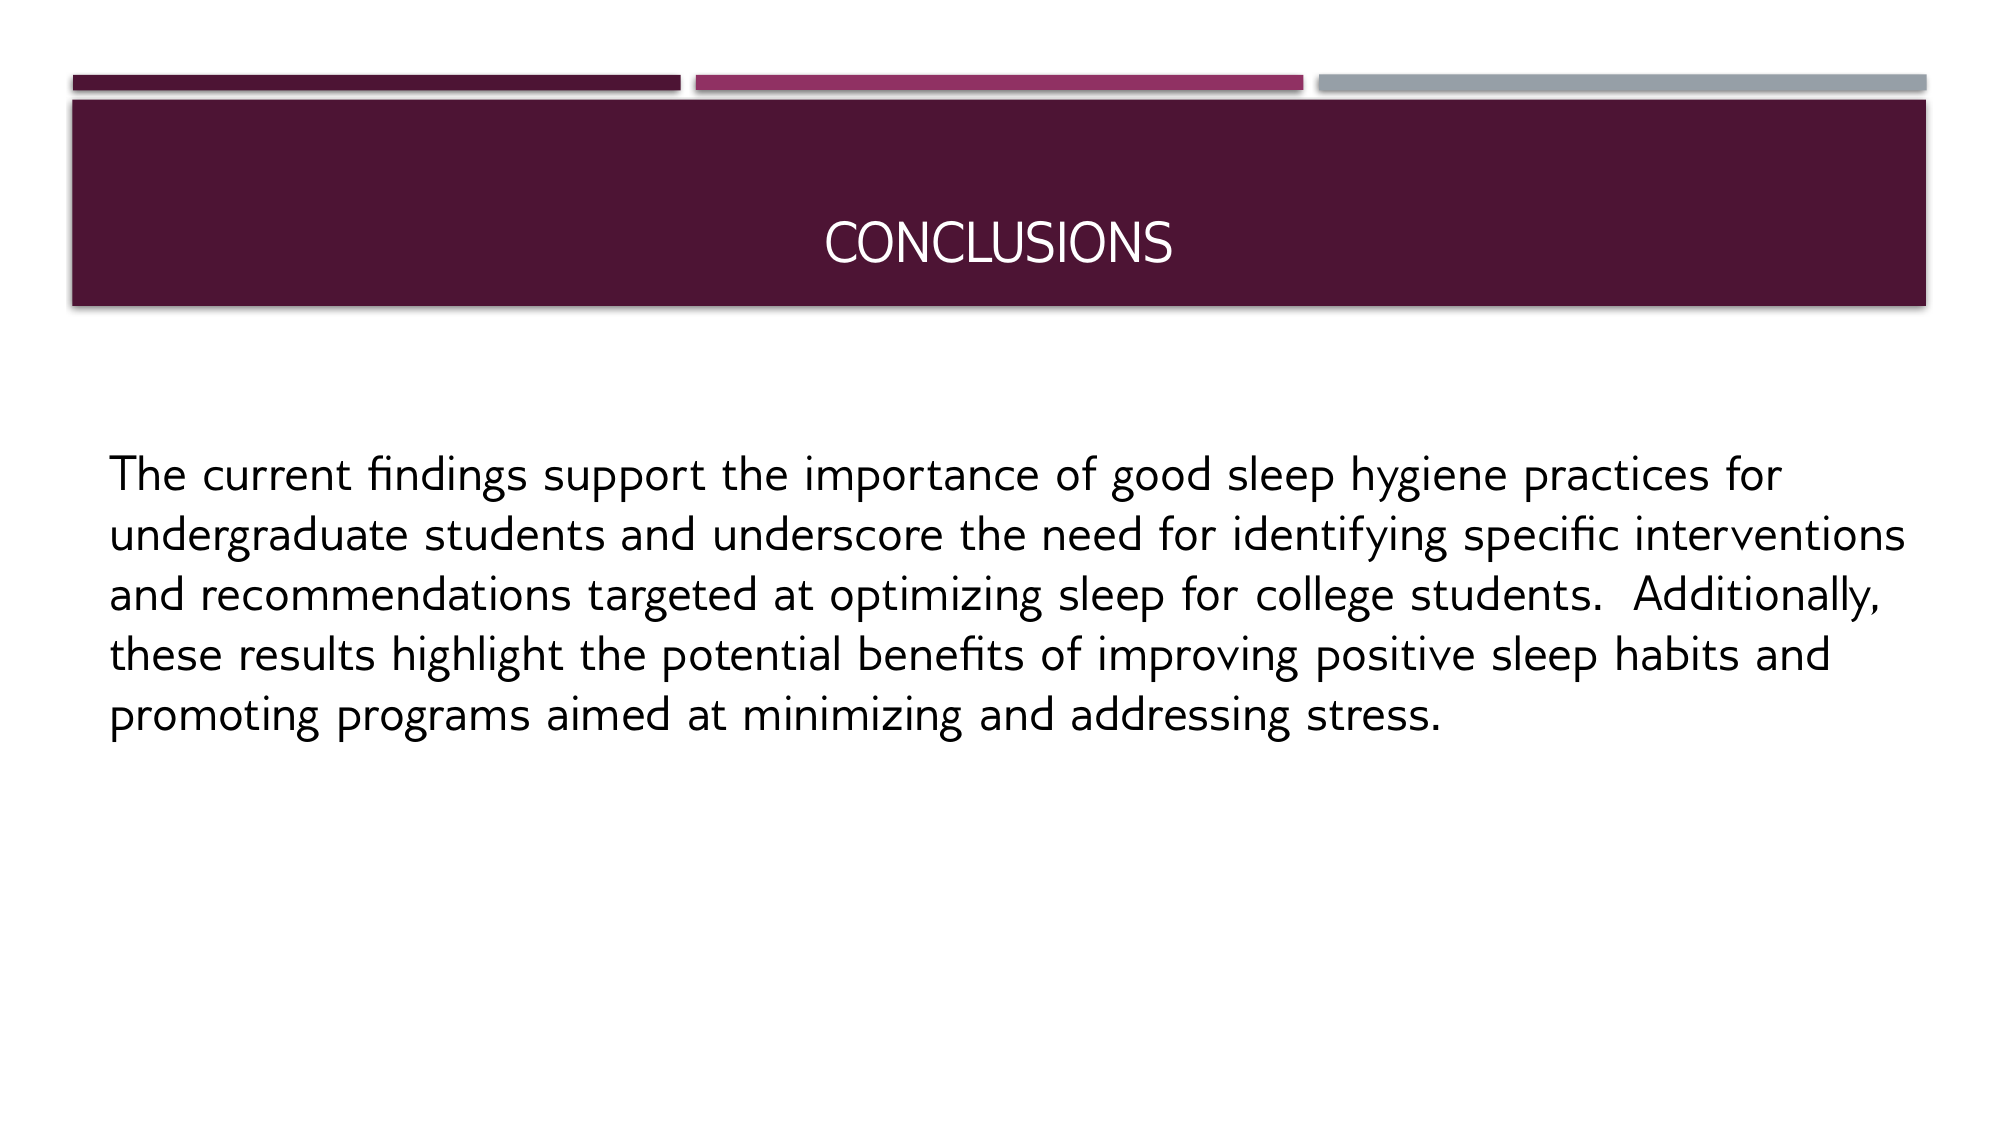

# Conclusions
The current findings support the importance of good sleep hygiene practices for undergraduate students and underscore the need for identifying specific interventions and recommendations targeted at optimizing sleep for college students.  Additionally, these results highlight the potential benefits of improving positive sleep habits and promoting programs aimed at minimizing and addressing stress.